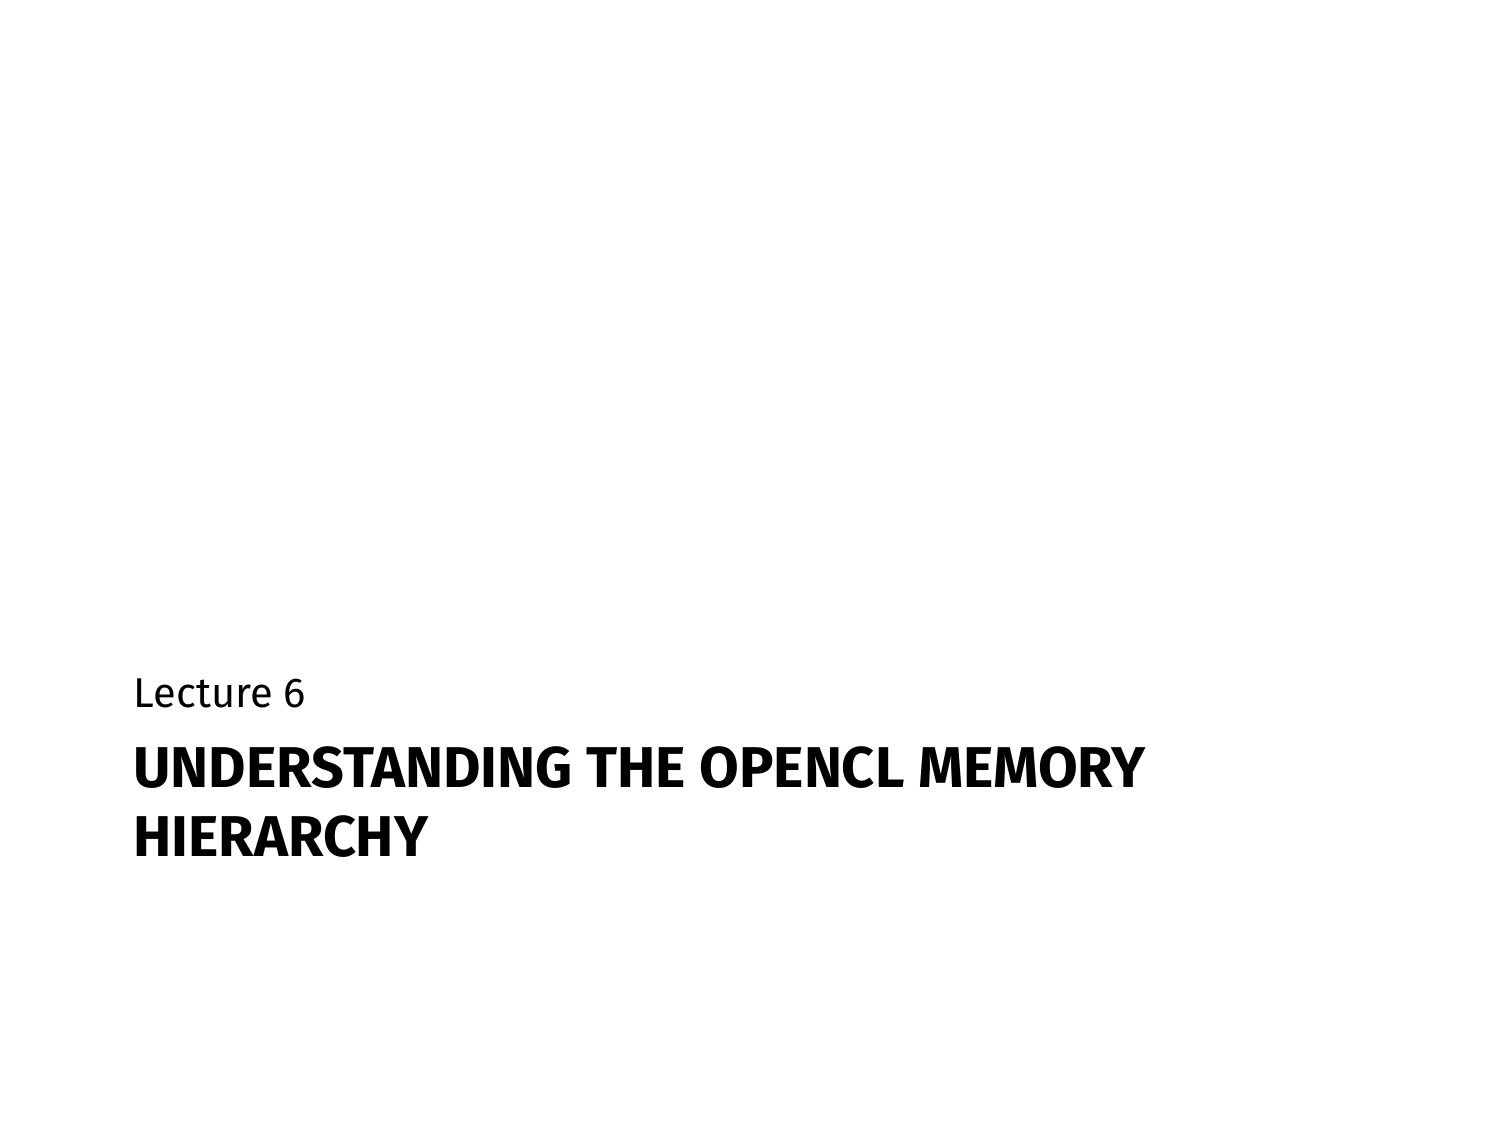

Lecture 6
# Understanding the OpenCL memory hierarchy